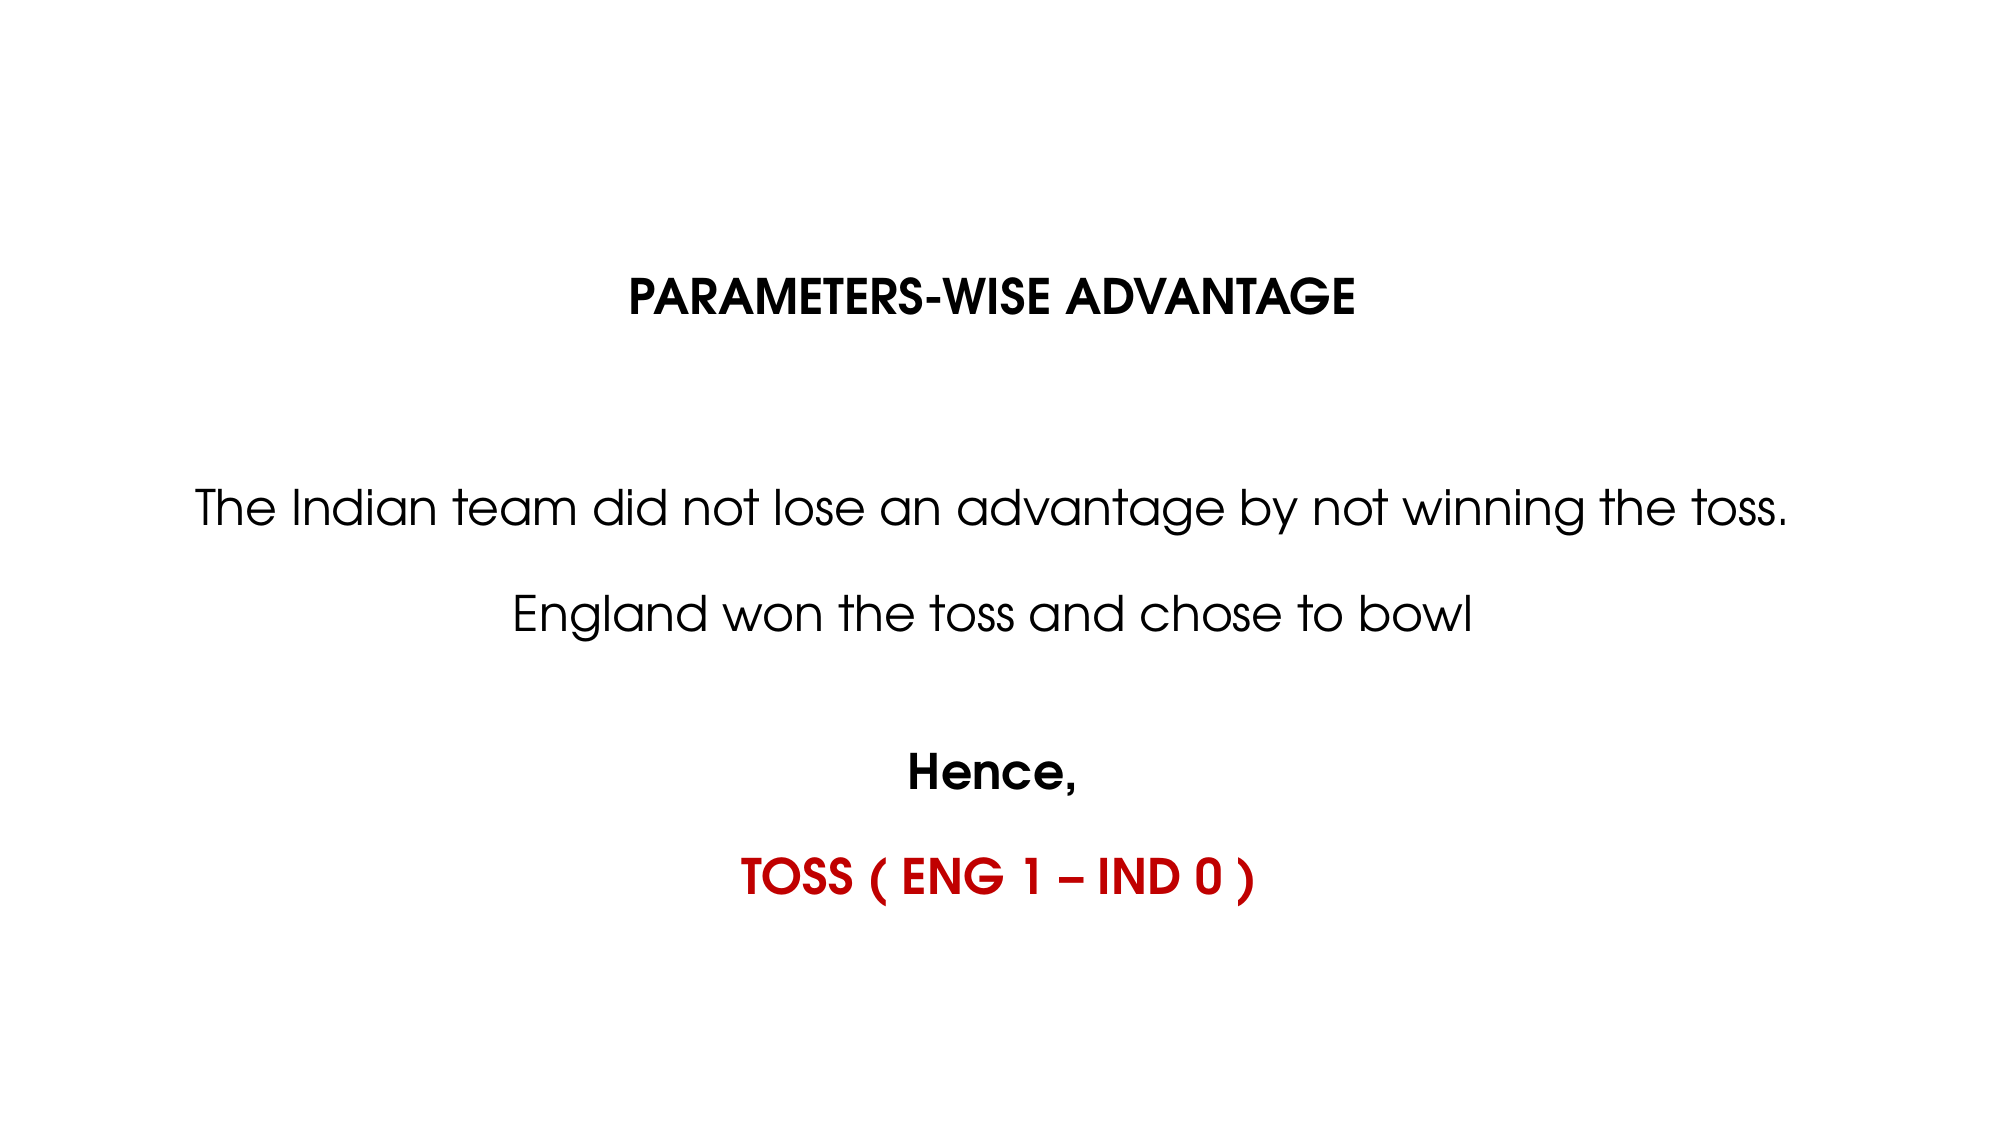

PARAMETERS-WISE ADVANTAGE

The Indian team did not lose an advantage by not winning the toss.

England won the toss and chose to bowl

Hence,

TOSS ( ENG 1 – IND 0 )